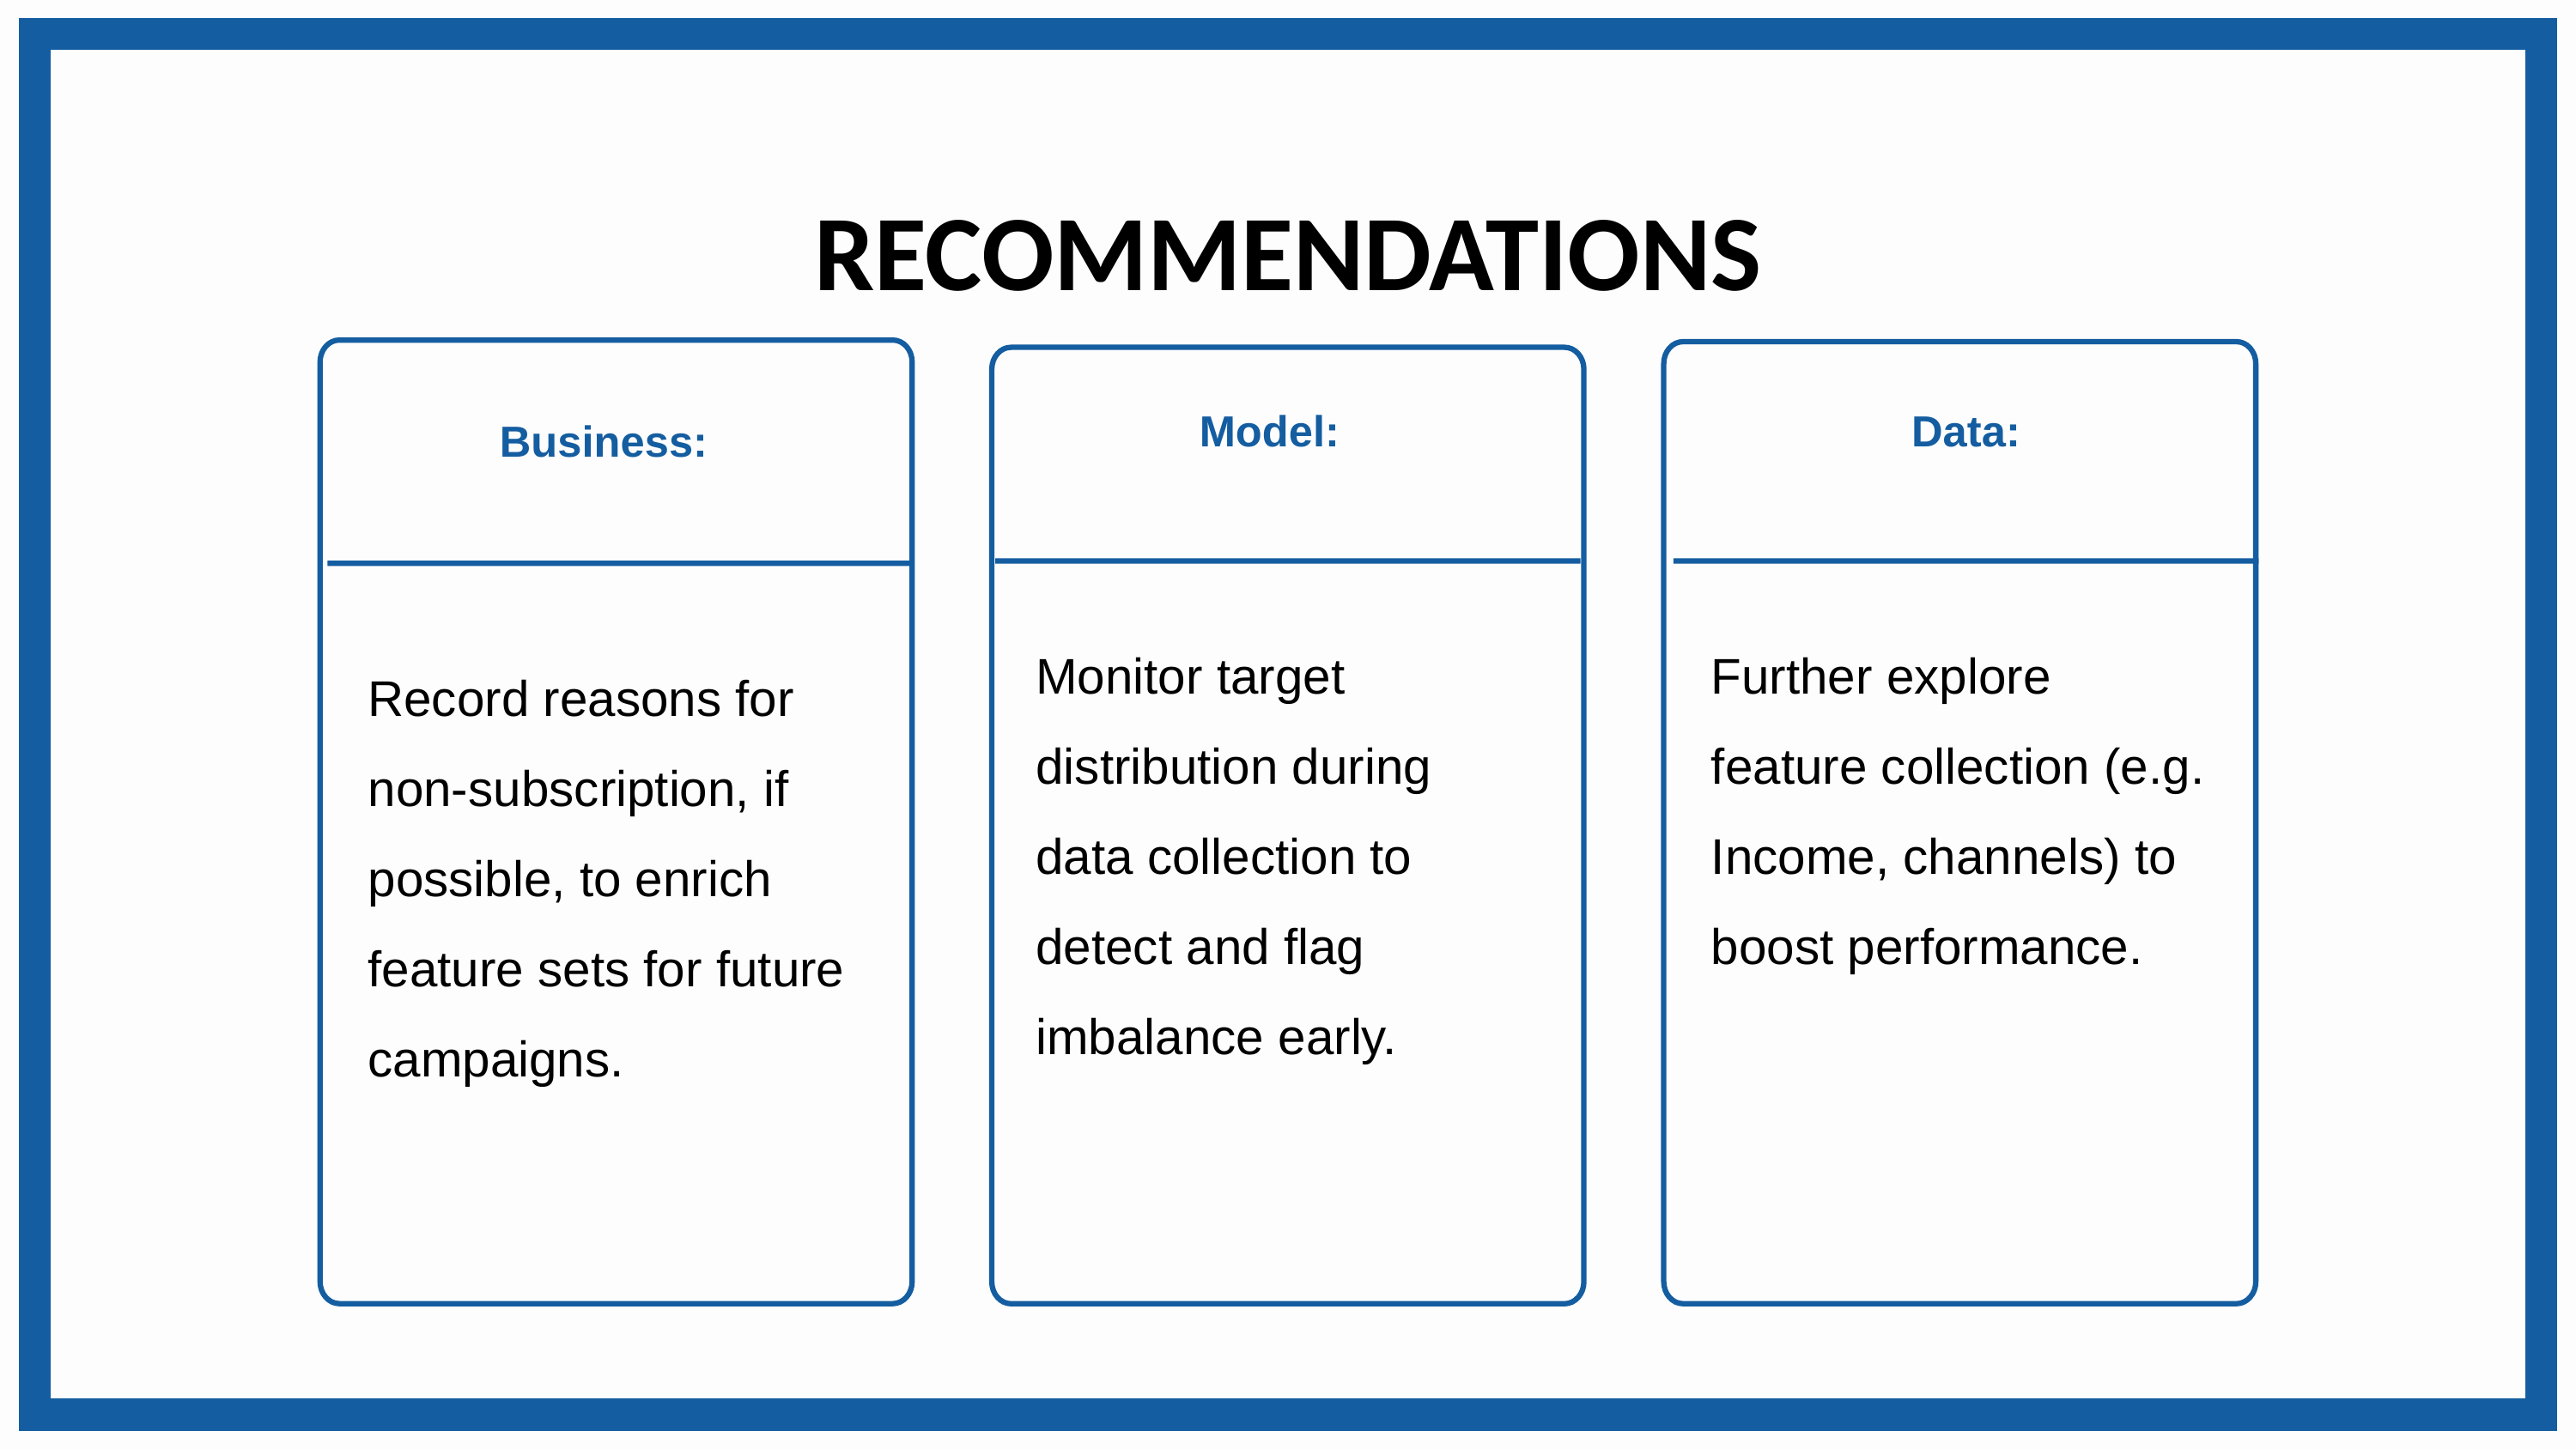

RECOMMENDATIONS

Model:
Data:
Business:

Monitor target distribution during data collection to detect and flag imbalance early.
Further explore feature collection (e.g. Income, channels) to boost performance.
Record reasons for non-subscription, if possible, to enrich feature sets for future campaigns.